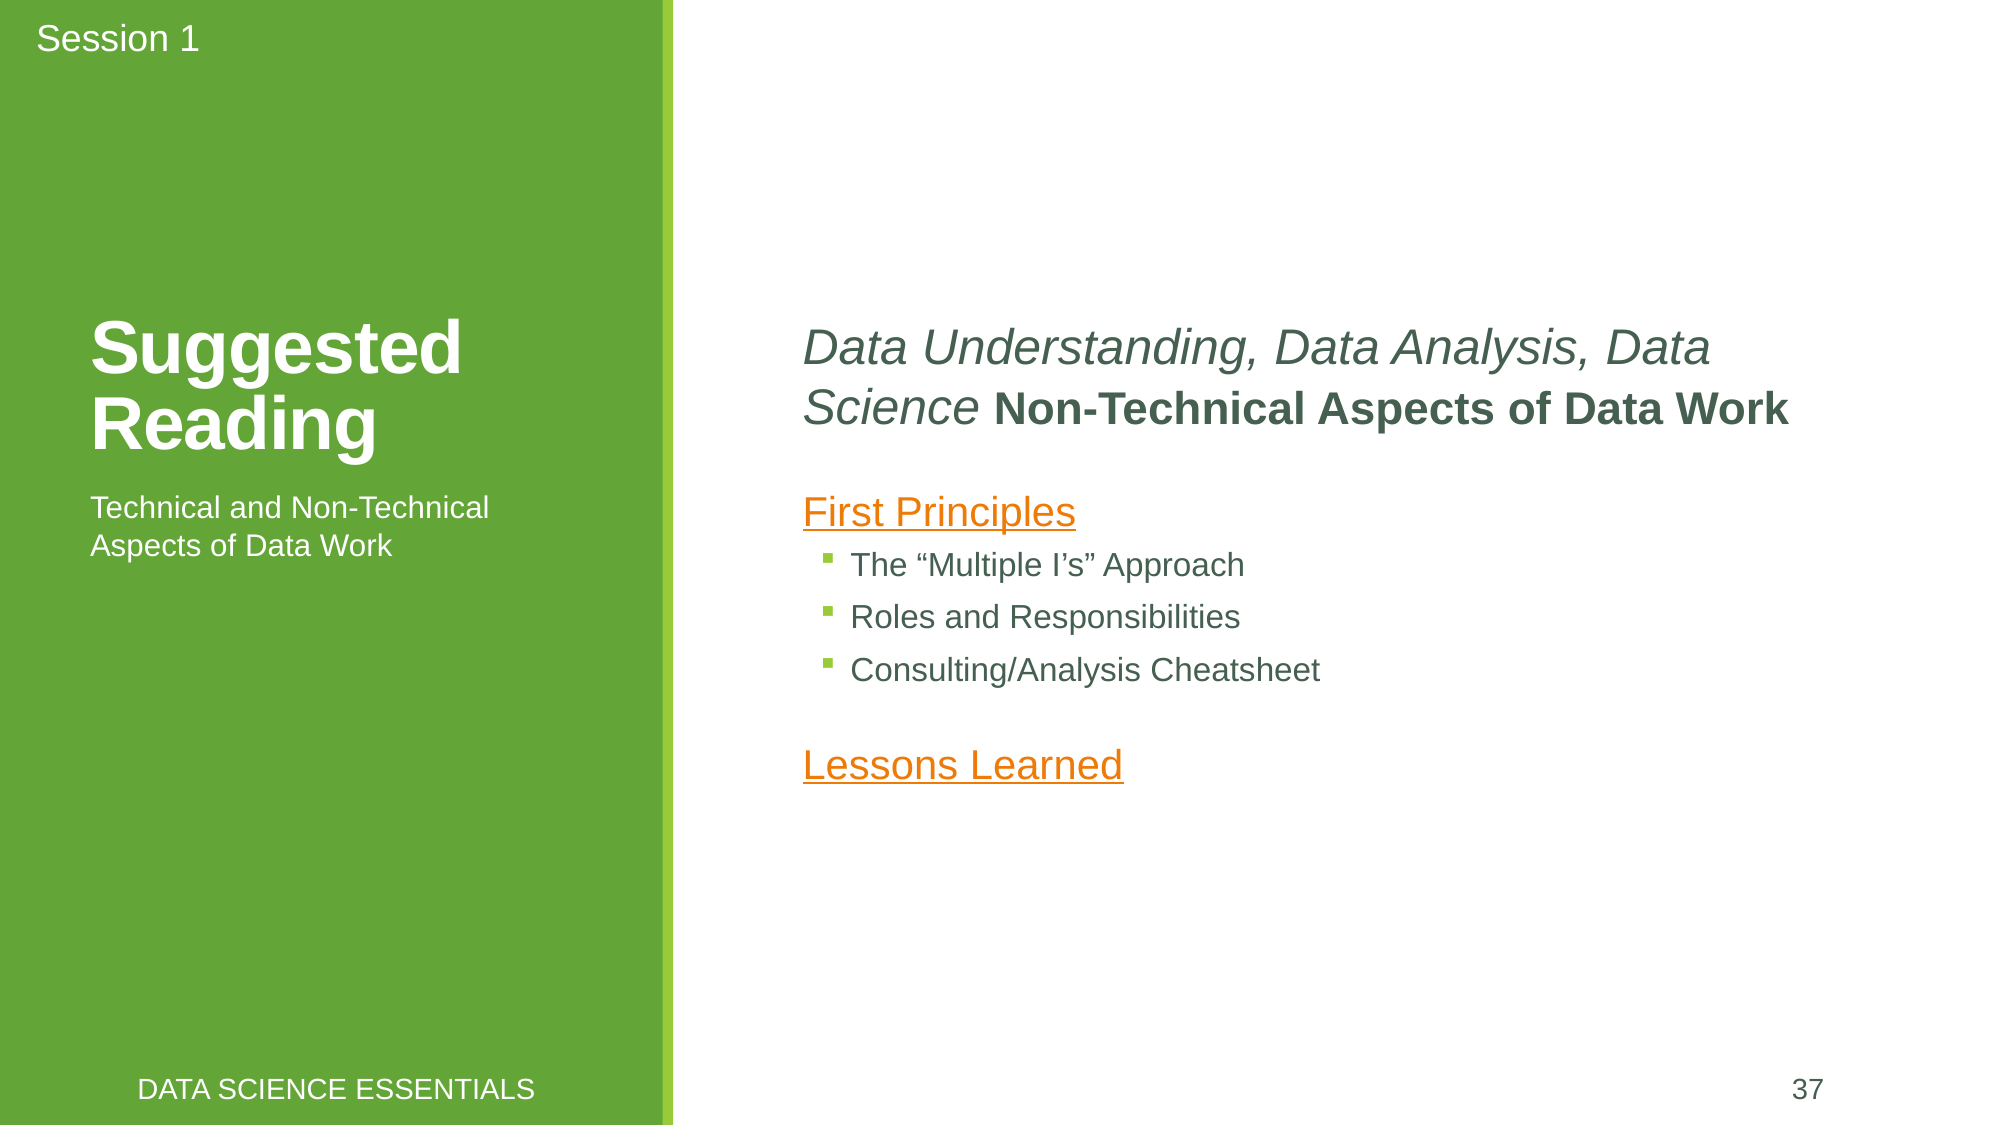

Session 1
# Suggested Reading
Data Understanding, Data Analysis, Data Science Non-Technical Aspects of Data Work
First Principles
The “Multiple I’s” Approach
Roles and Responsibilities
Consulting/Analysis Cheatsheet
Lessons Learned

Technical and Non-Technical Aspects of Data Work
DATA SCIENCE ESSENTIALS
37